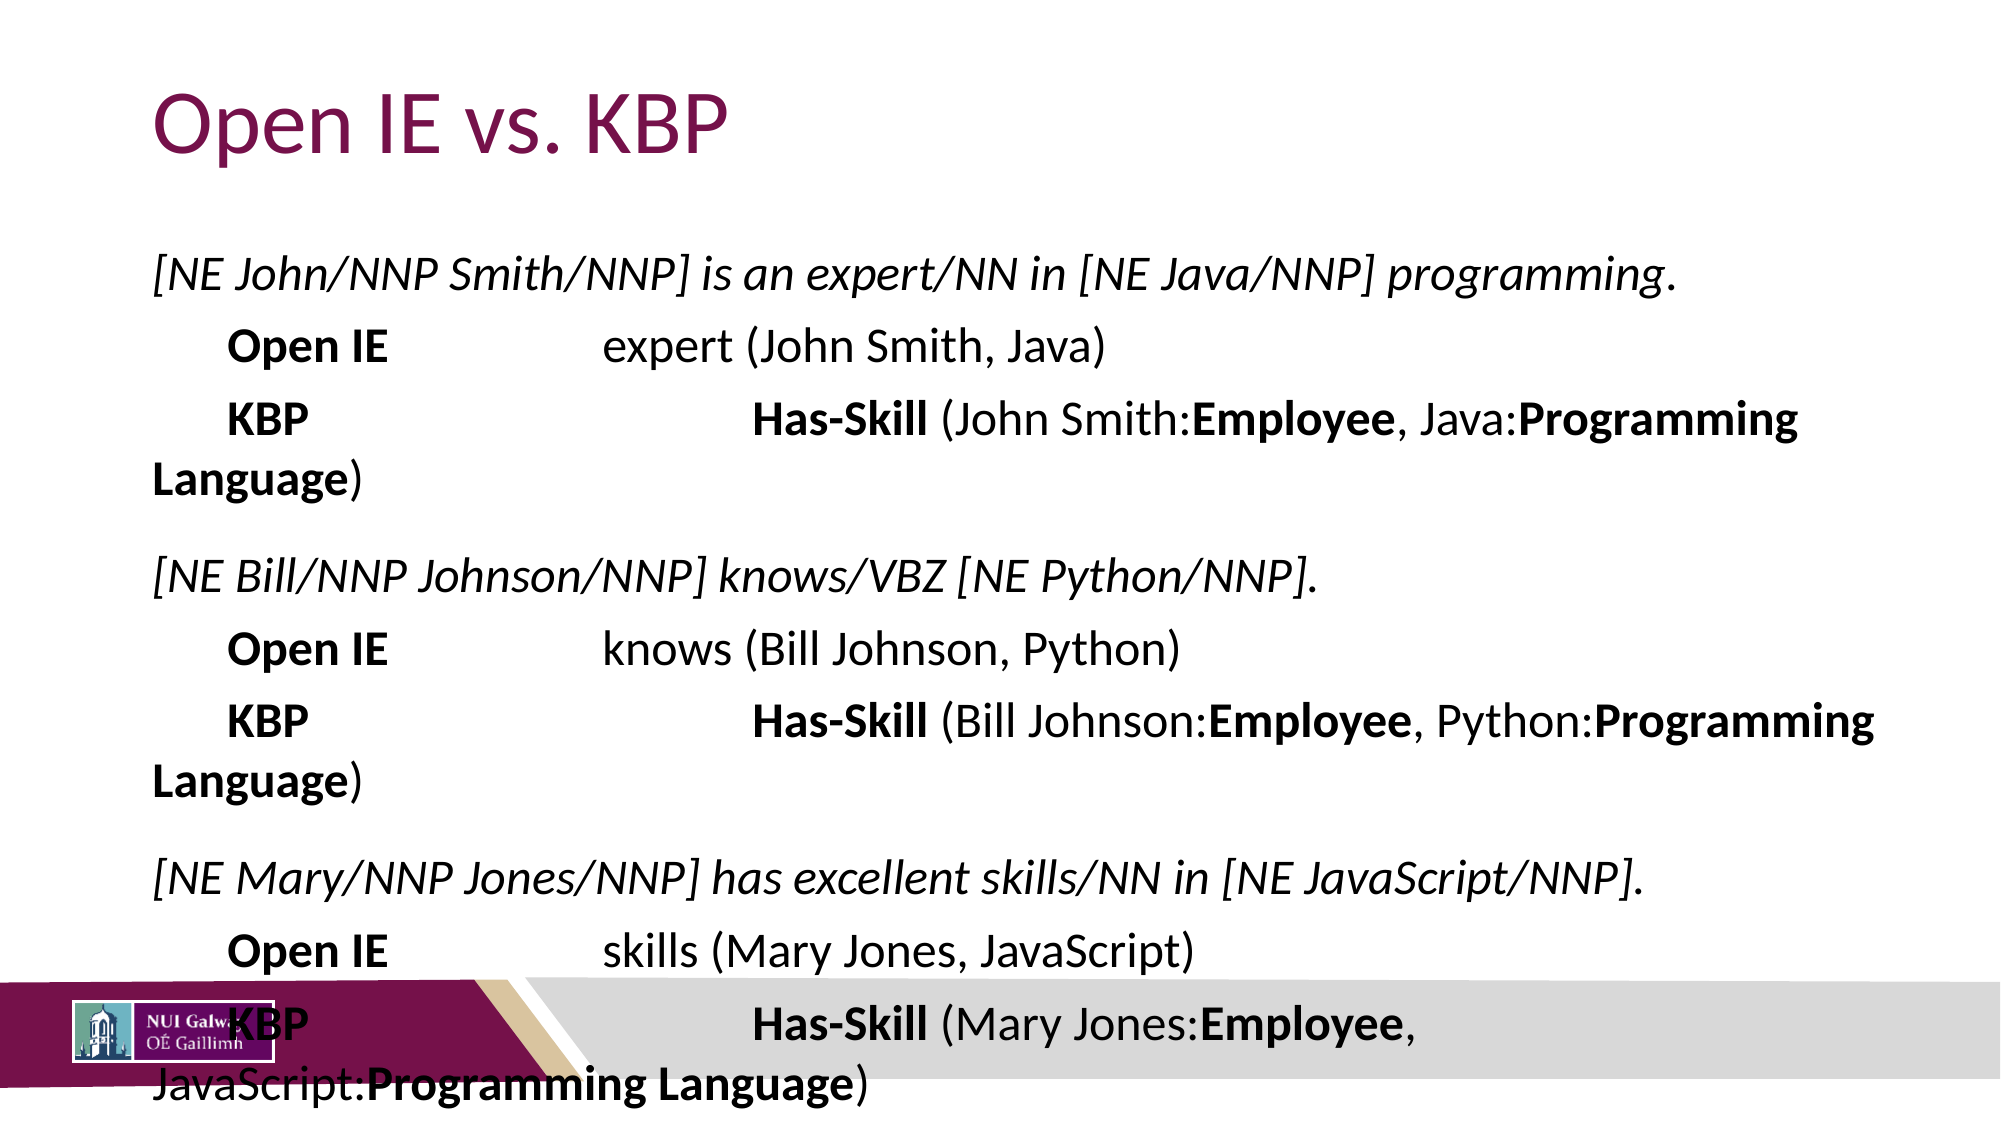

# Open IE vs. KBP
[NE John/NNP Smith/NNP] is an expert/NN in [NE Java/NNP] programming.
Open IE 		expert (John Smith, Java)
KBP			Has-Skill (John Smith:Employee, Java:Programming Language)
[NE Bill/NNP Johnson/NNP] knows/VBZ [NE Python/NNP].
Open IE		knows (Bill Johnson, Python)
KBP			Has-Skill (Bill Johnson:Employee, Python:Programming Language)
[NE Mary/NNP Jones/NNP] has excellent skills/NN in [NE JavaScript/NNP].
Open IE		skills (Mary Jones, JavaScript)
KBP			Has-Skill (Mary Jones:Employee, JavaScript:Programming Language)